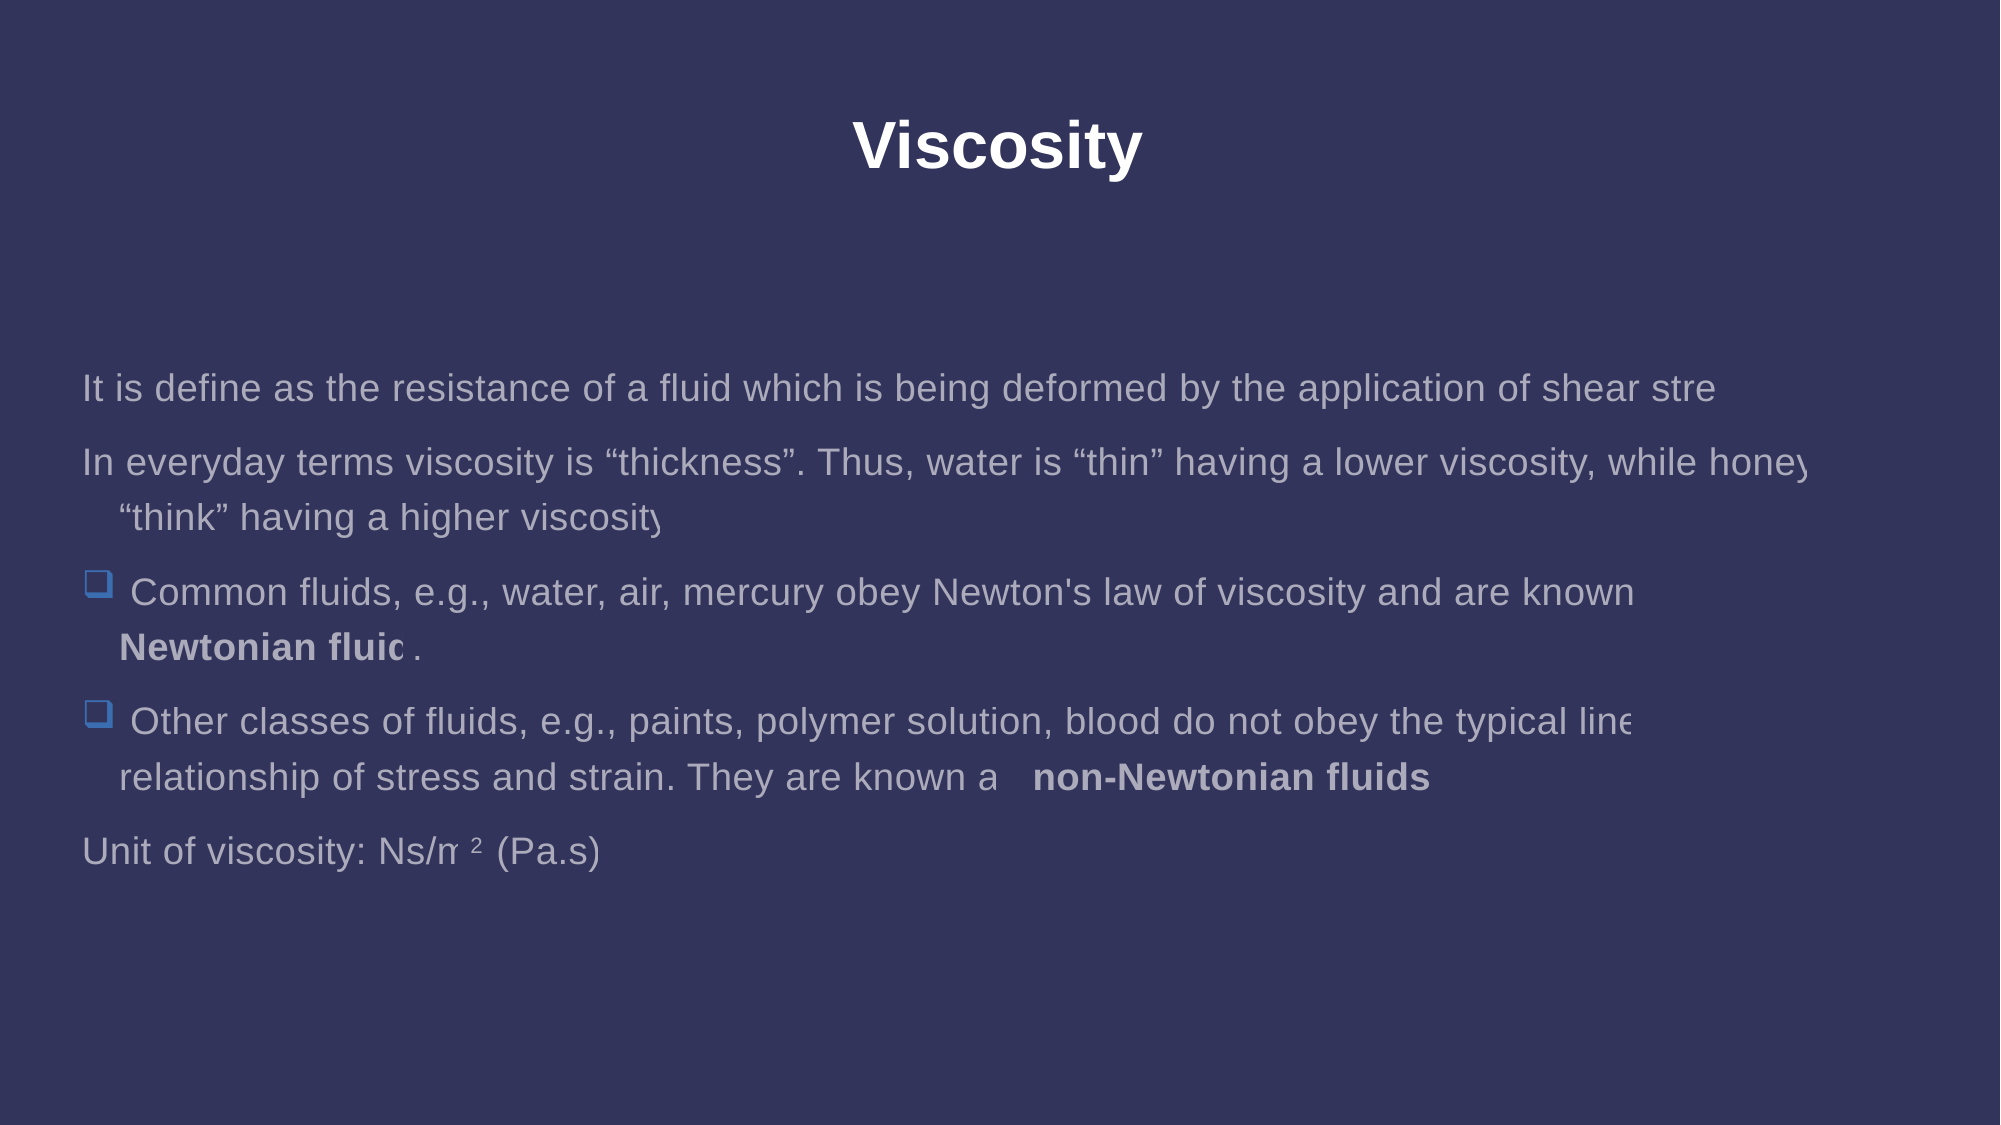

# Viscosity
It is define as the resistance of a fluid which is being deformed by the application of shear stress.
In everyday terms viscosity is “thickness”. Thus, water is “thin” having a lower viscosity, while honey is “think” having a higher viscosity.
 Common fluids, e.g., water, air, mercury obey Newton's law of viscosity and are known as Newtonian fluid.
 Other classes of fluids, e.g., paints, polymer solution, blood do not obey the typical linear relationship of stress and strain. They are known as non-Newtonian fluids.
Unit of viscosity: Ns/m2  (Pa.s)